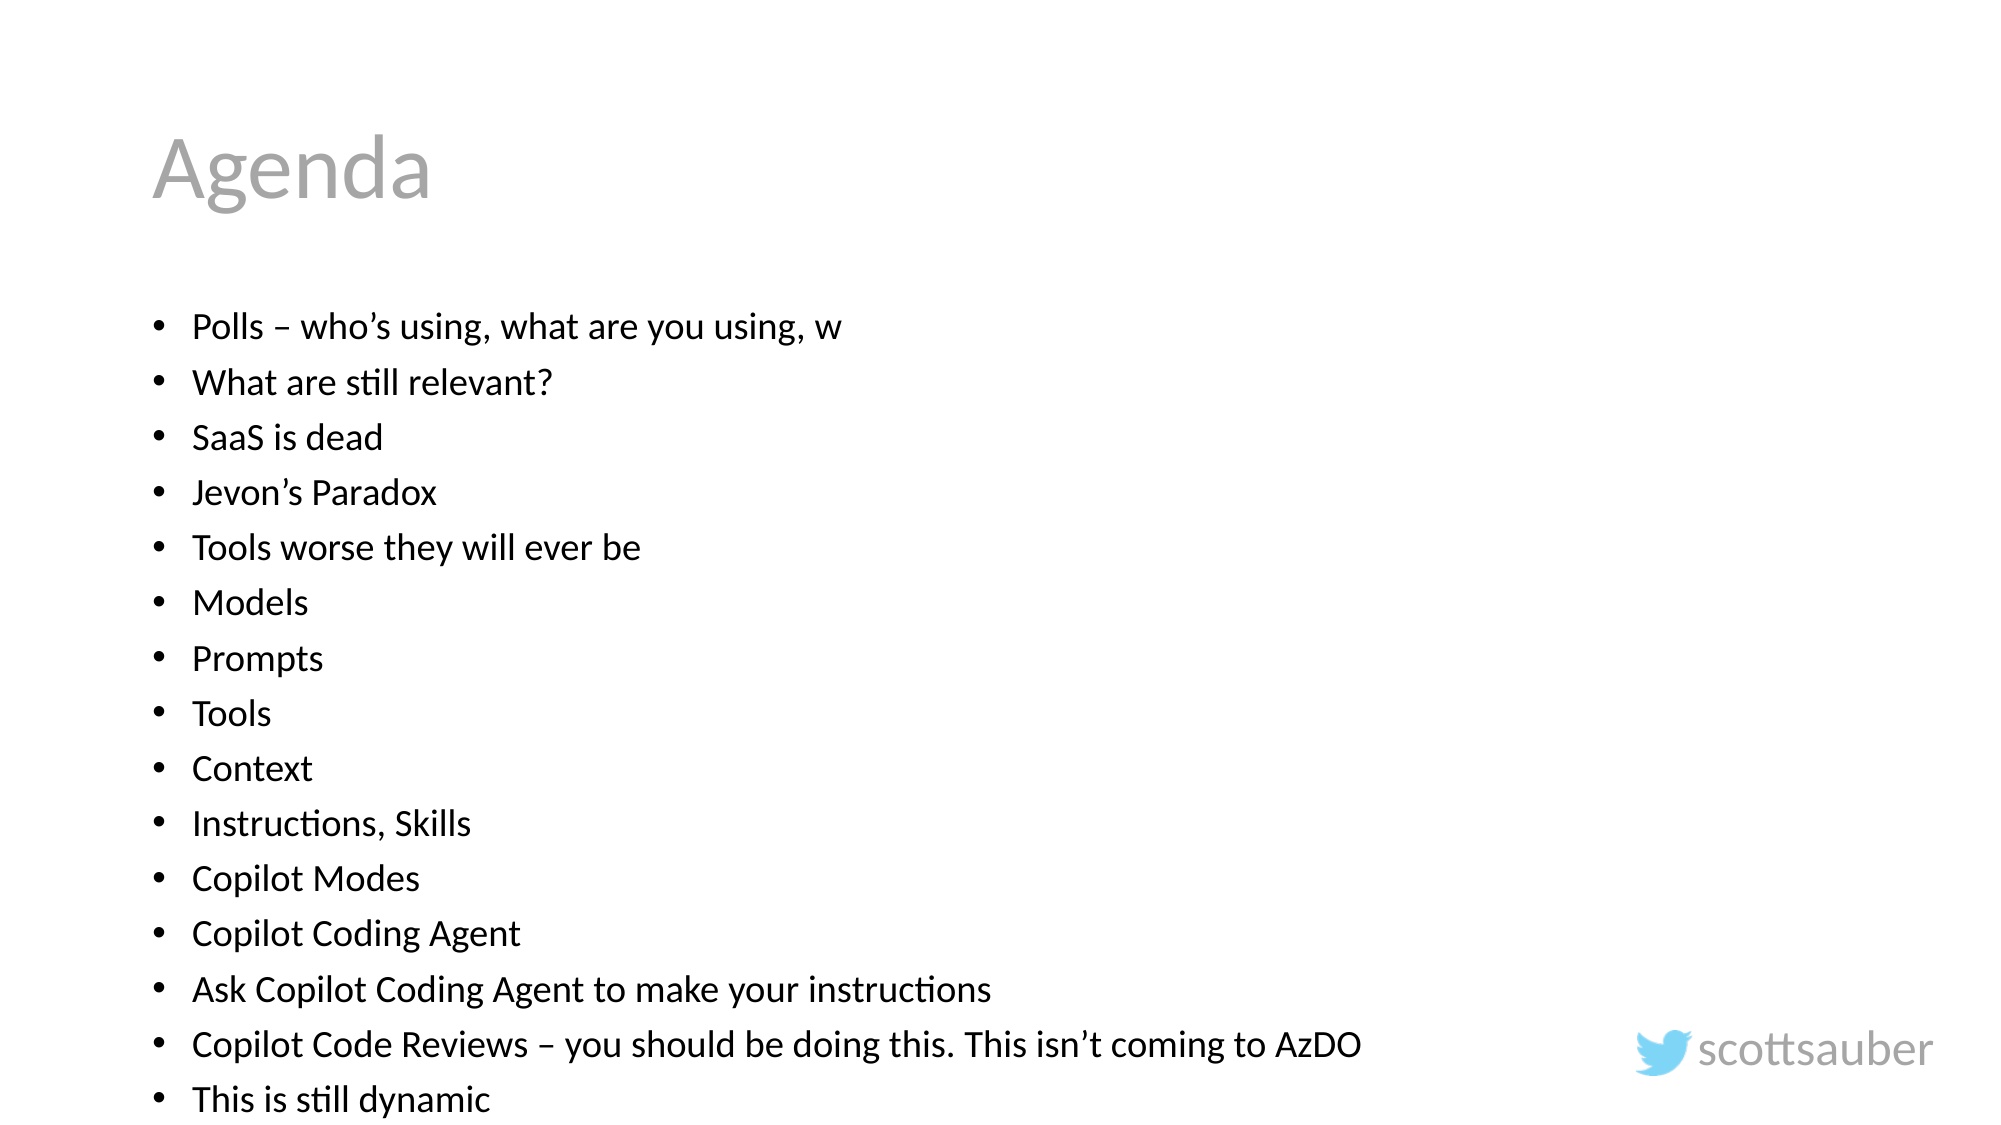

# Agenda
Polls – who’s using, what are you using, w
What are still relevant?
SaaS is dead
Jevon’s Paradox
Tools worse they will ever be
Models
Prompts
Tools
Context
Instructions, Skills
Copilot Modes
Copilot Coding Agent
Ask Copilot Coding Agent to make your instructions
Copilot Code Reviews – you should be doing this. This isn’t coming to AzDO
This is still dynamic
scottsauber